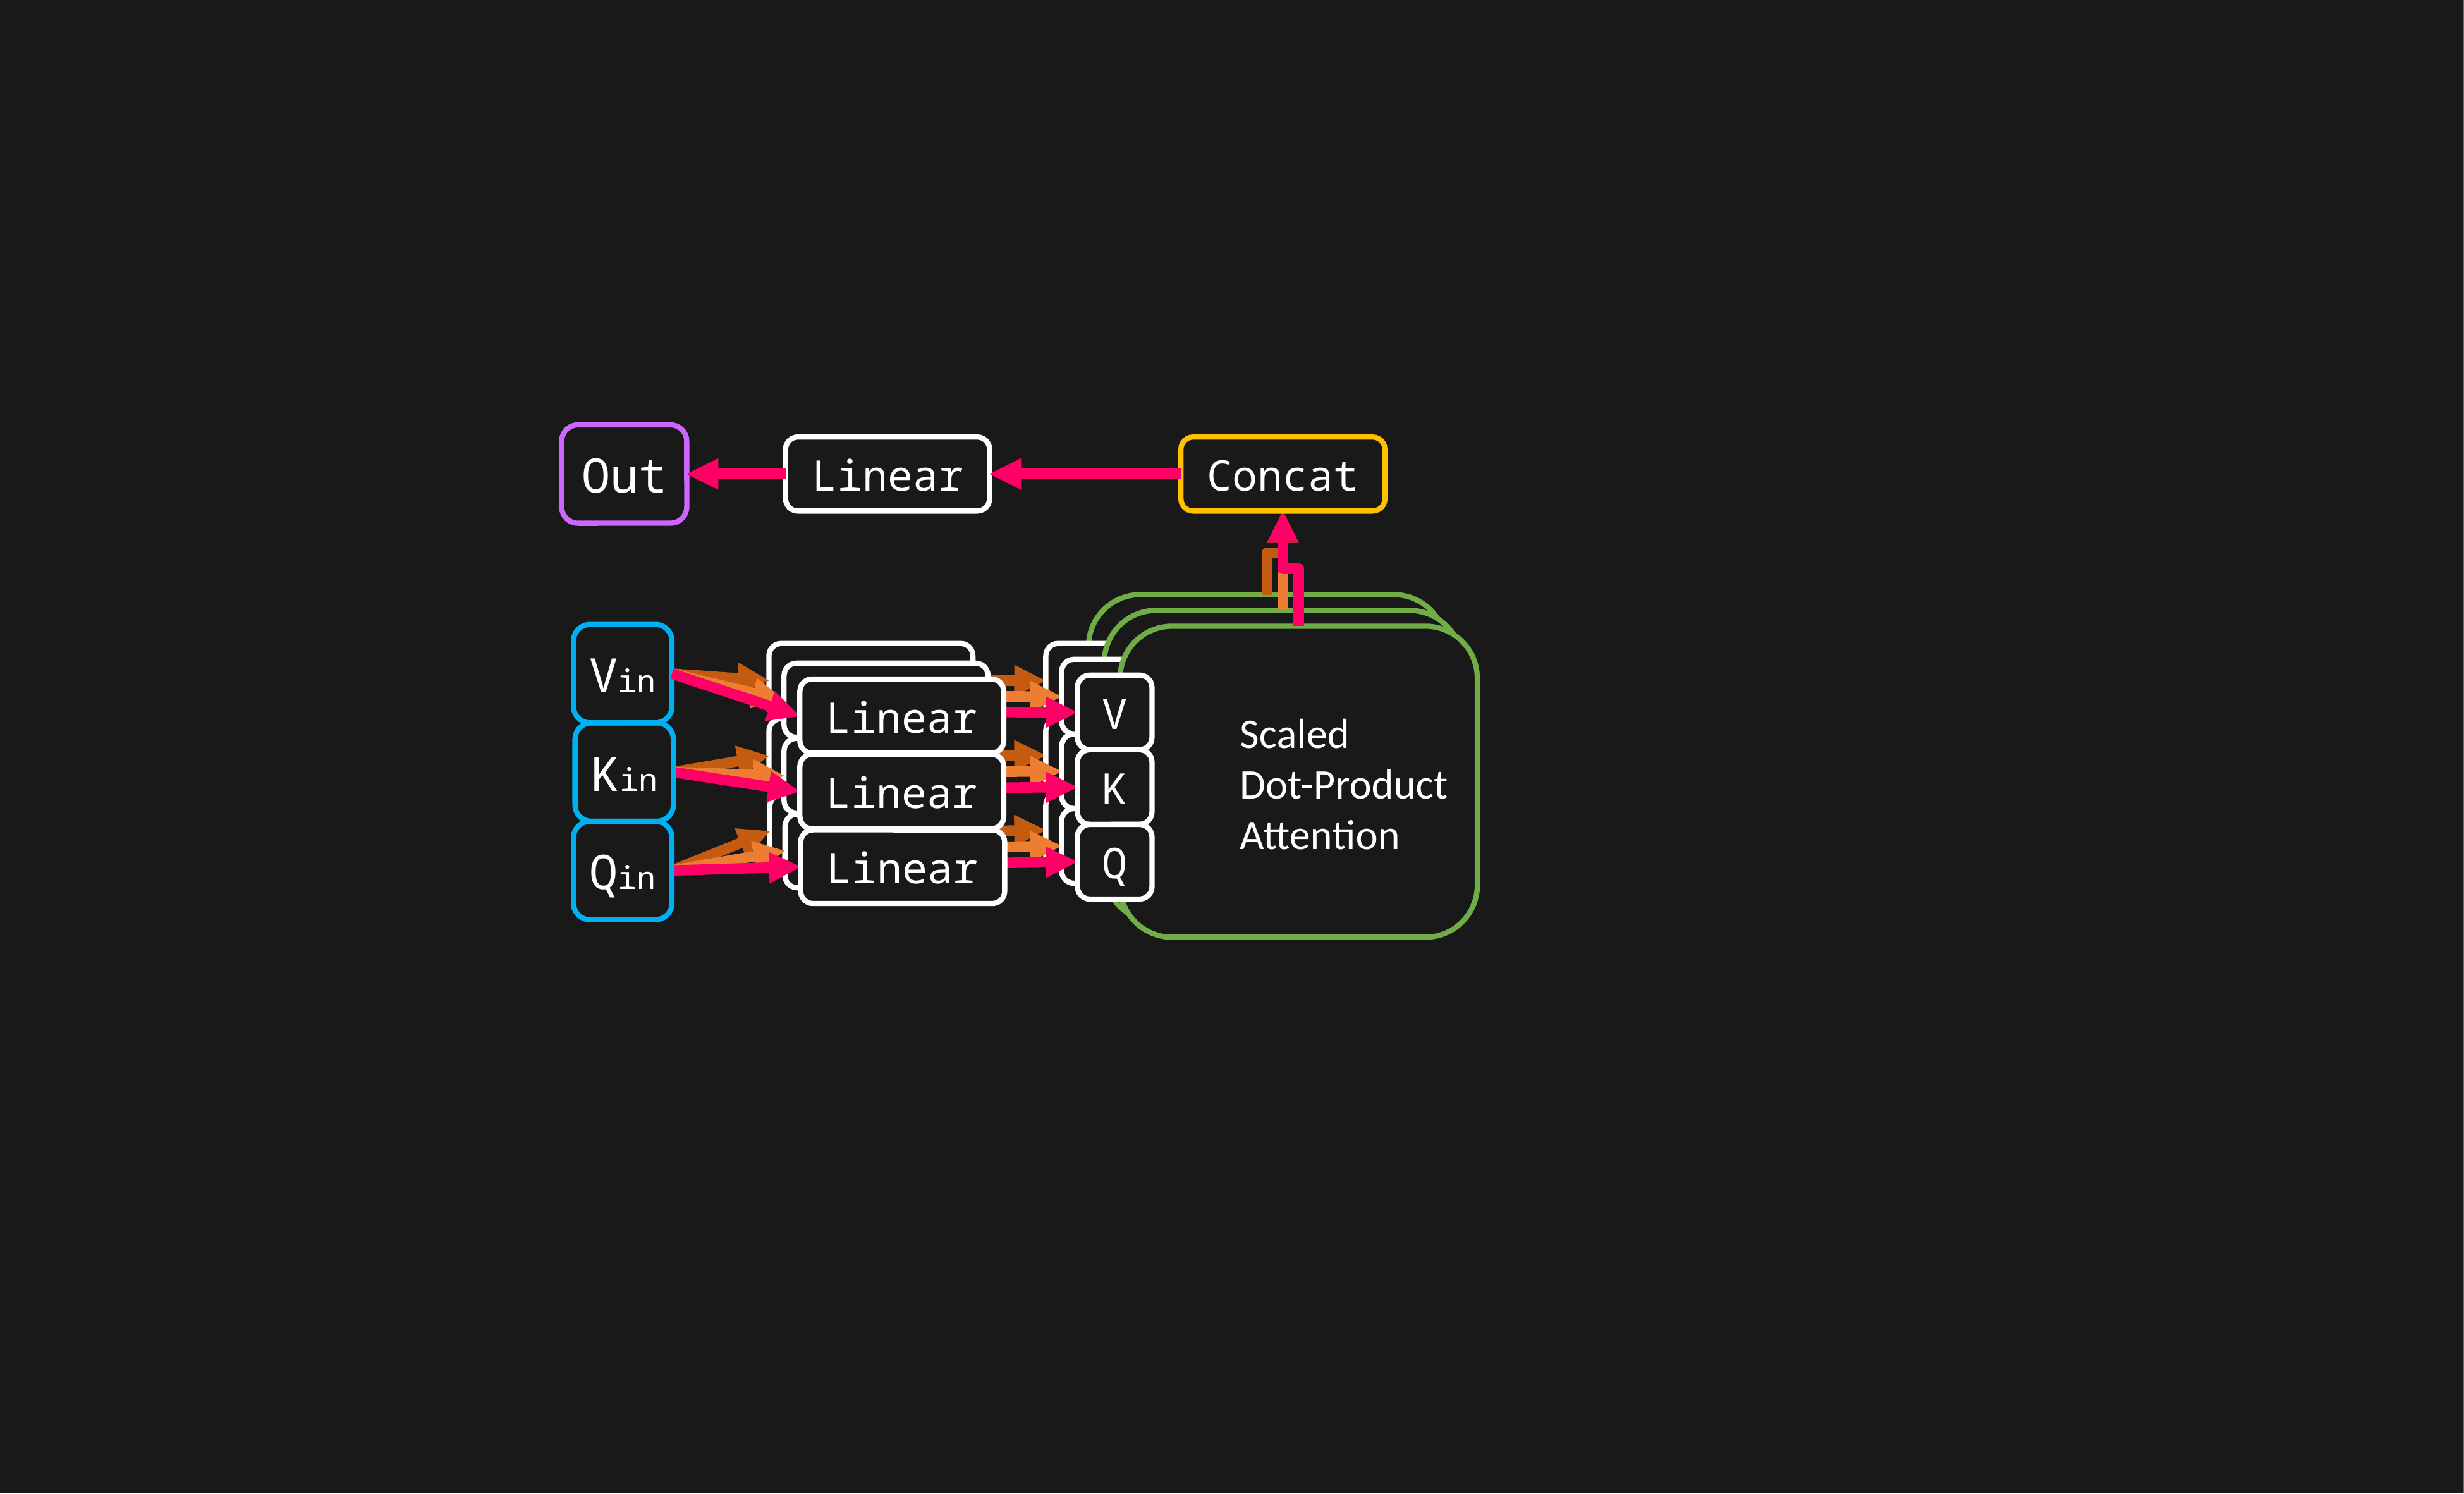

Out
Linear
Concat
Scaled
Dot-Product Attention
Scaled
Dot-Product Attention
Vin
Scaled
Dot-Product Attention
V
Linear
V
Linear
V
Linear
K
Linear
Kin
K
Linear
K
Linear
Q
Linear
Q
Linear
Qin
Q
Linear